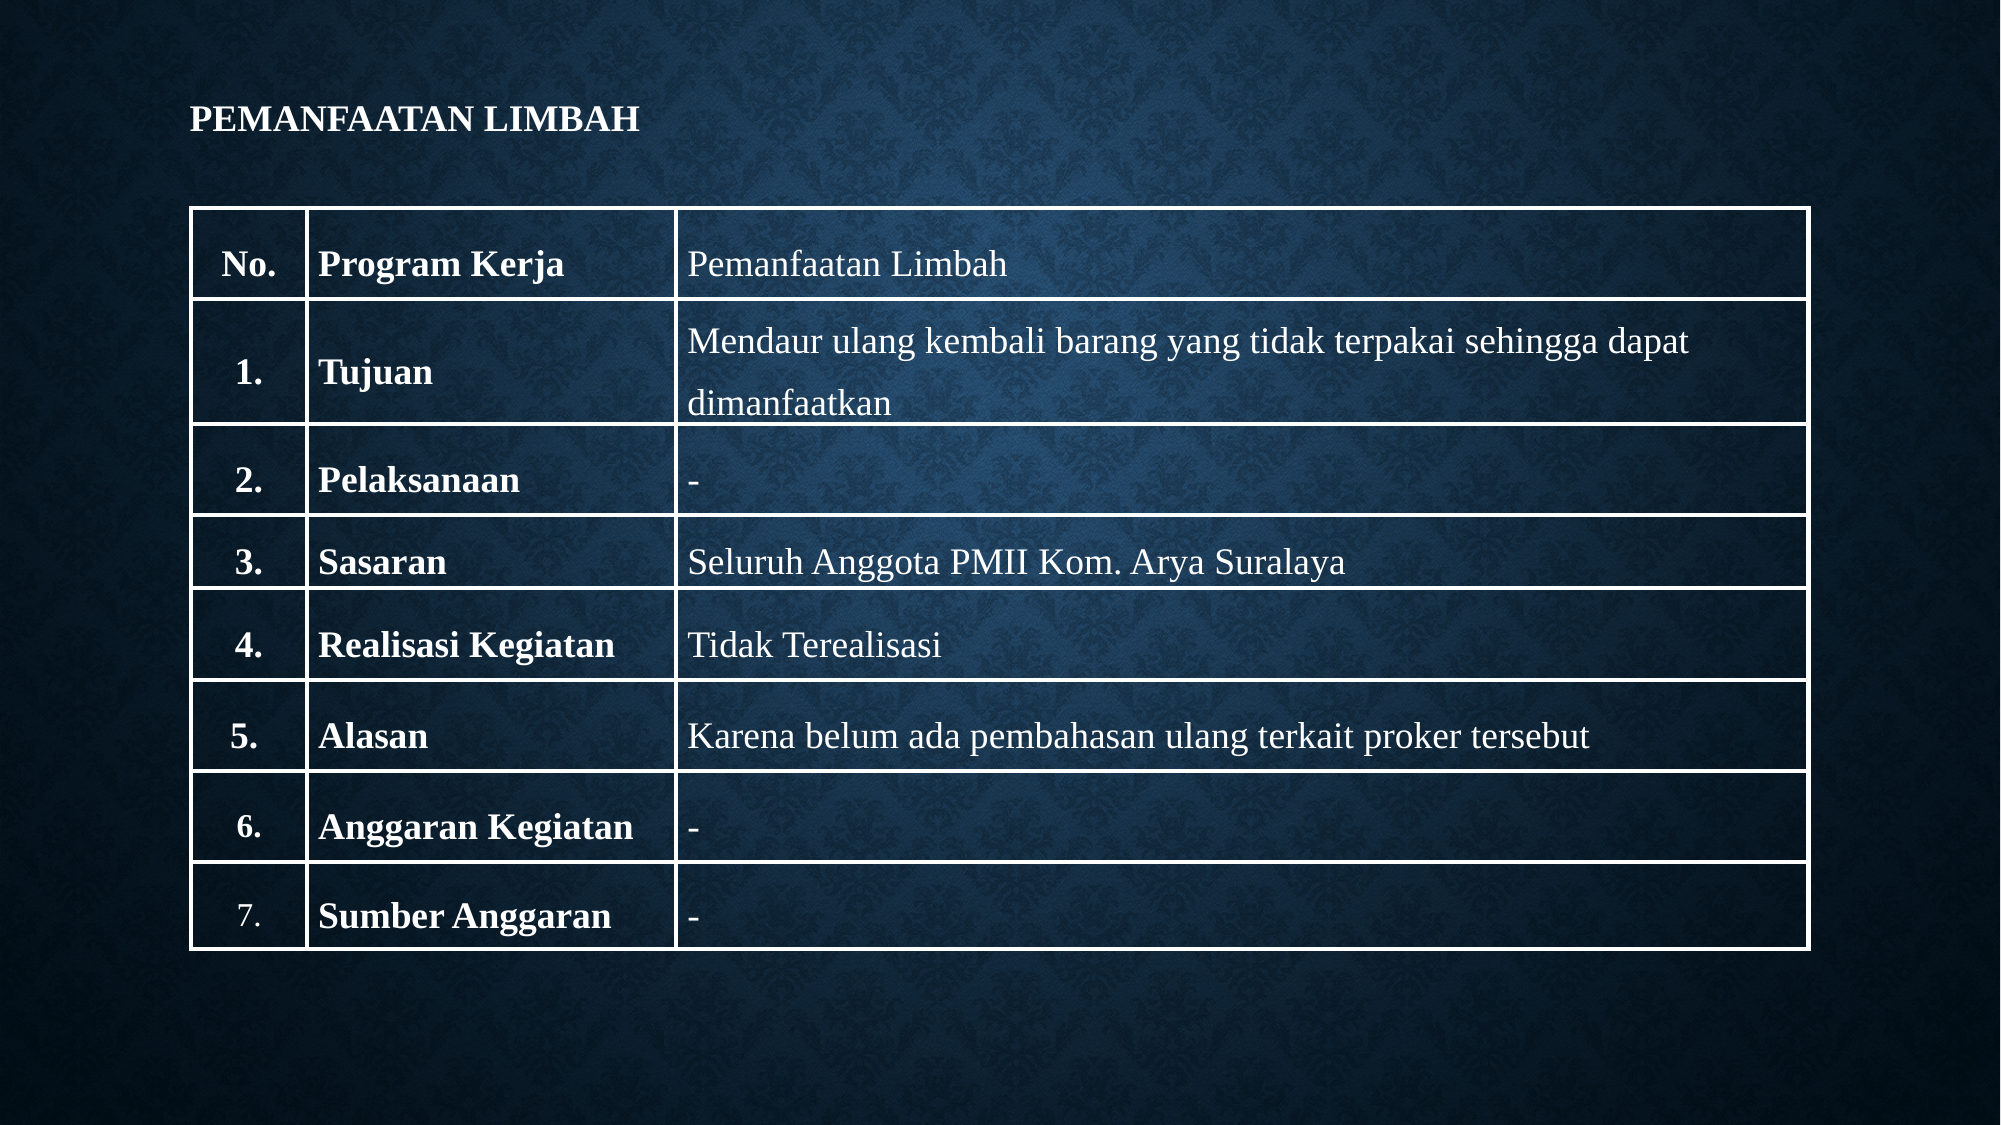

# Pemanfaatan limbah
| No. | Program Kerja | Pemanfaatan Limbah |
| --- | --- | --- |
| 1. | Tujuan | Mendaur ulang kembali barang yang tidak terpakai sehingga dapat dimanfaatkan |
| 2. | Pelaksanaan | - |
| 3. | Sasaran | Seluruh Anggota PMII Kom. Arya Suralaya |
| 4. | Realisasi Kegiatan | Tidak Terealisasi |
| 5. | Alasan | Karena belum ada pembahasan ulang terkait proker tersebut |
| 6. | Anggaran Kegiatan | - |
| 7. | Sumber Anggaran | - |
|  |
| --- |